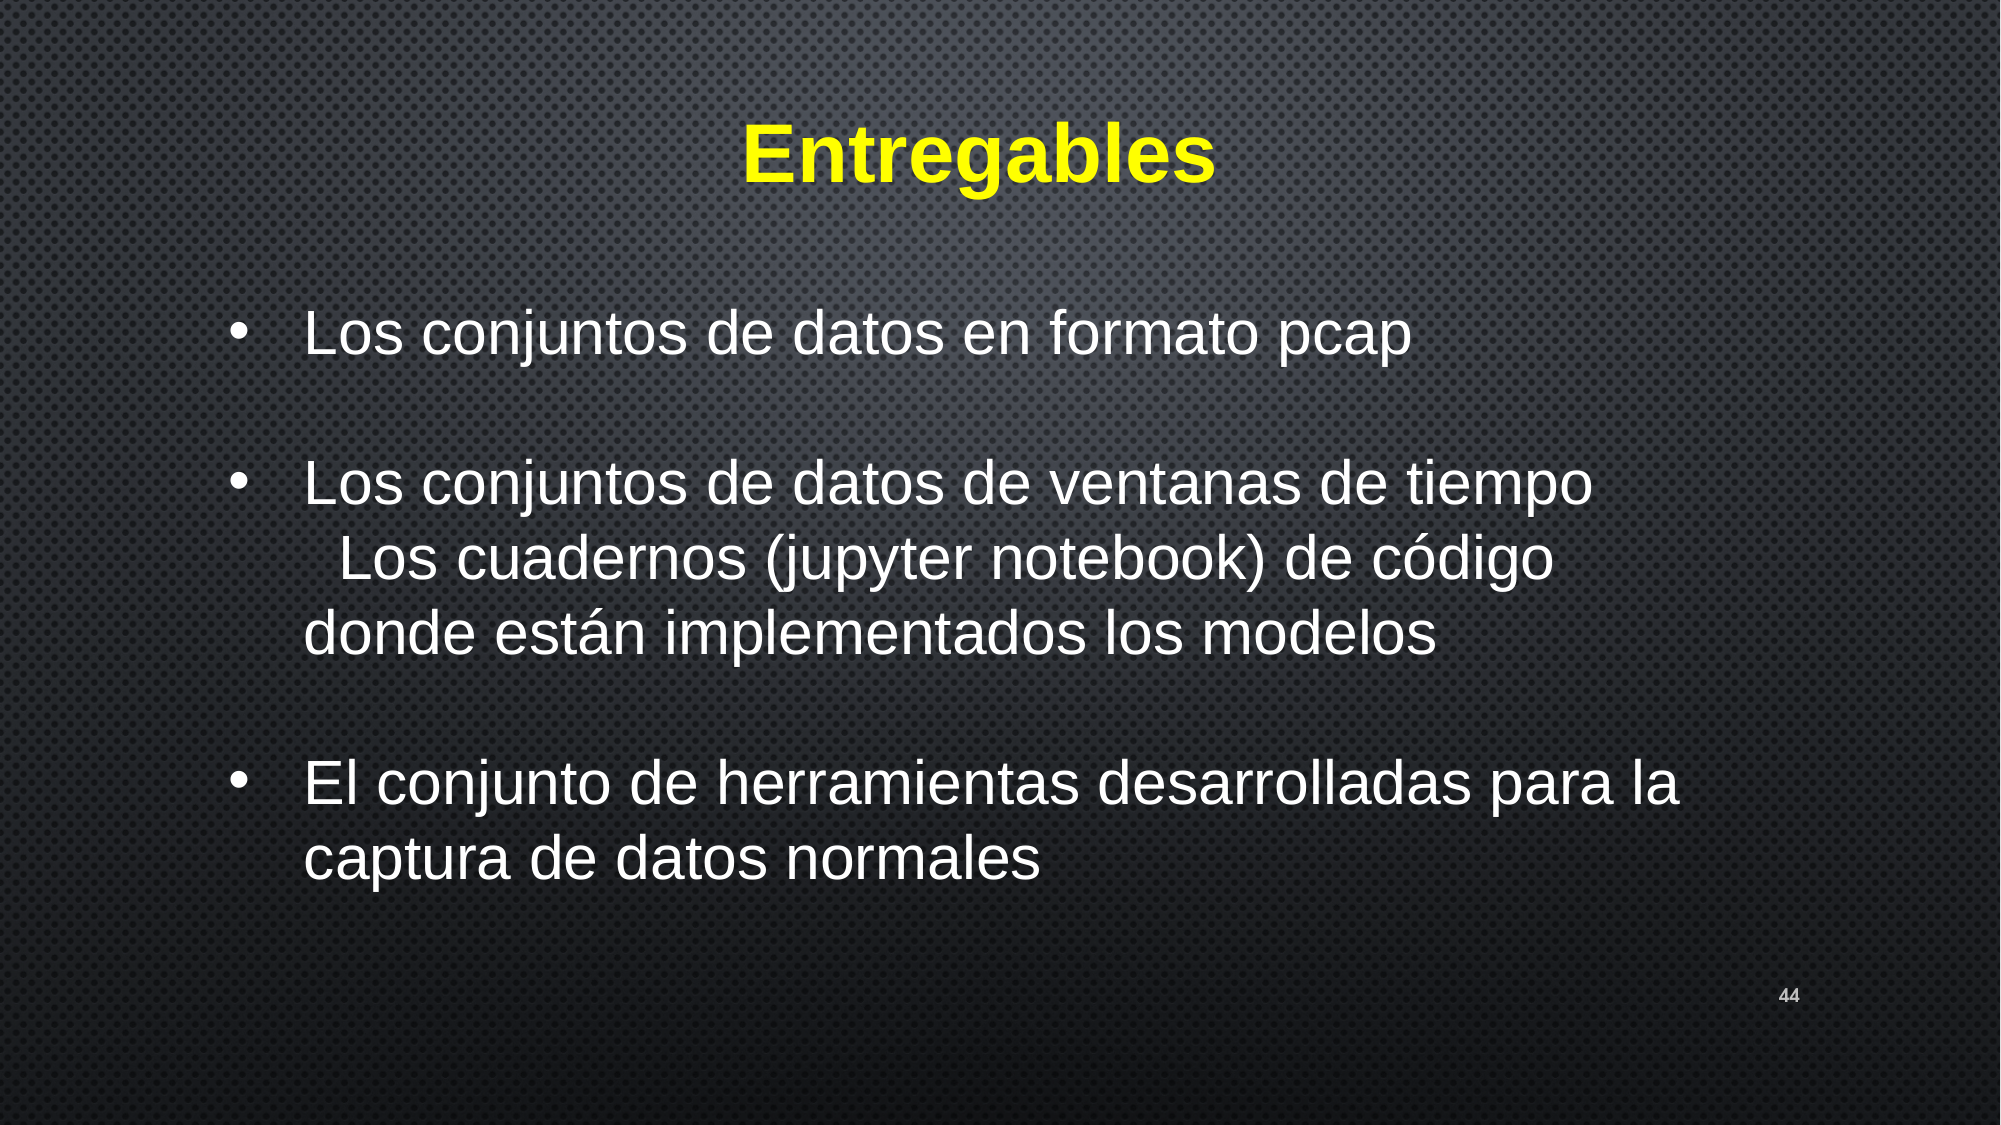

Entregables
Los conjuntos de datos en formato pcap

Los conjuntos de datos de ventanas de tiempo          Los cuadernos (jupyter notebook) de código donde están implementados los modelos

El conjunto de herramientas desarrolladas para la captura de datos normales
44